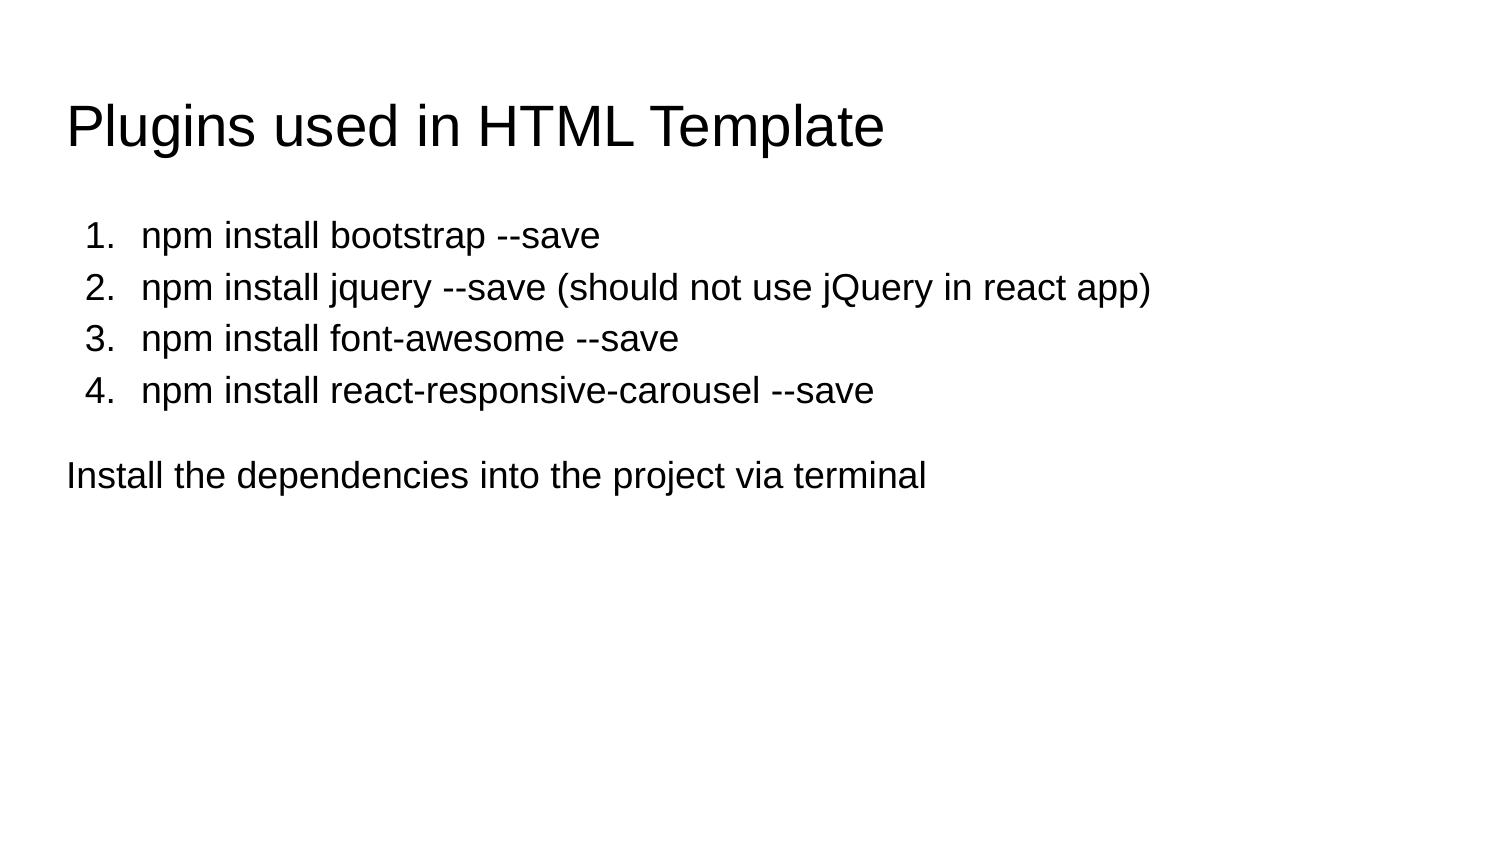

# Plugins used in HTML Template
npm install bootstrap --save
npm install jquery --save (should not use jQuery in react app)
npm install font-awesome --save
npm install react-responsive-carousel --save
Install the dependencies into the project via terminal